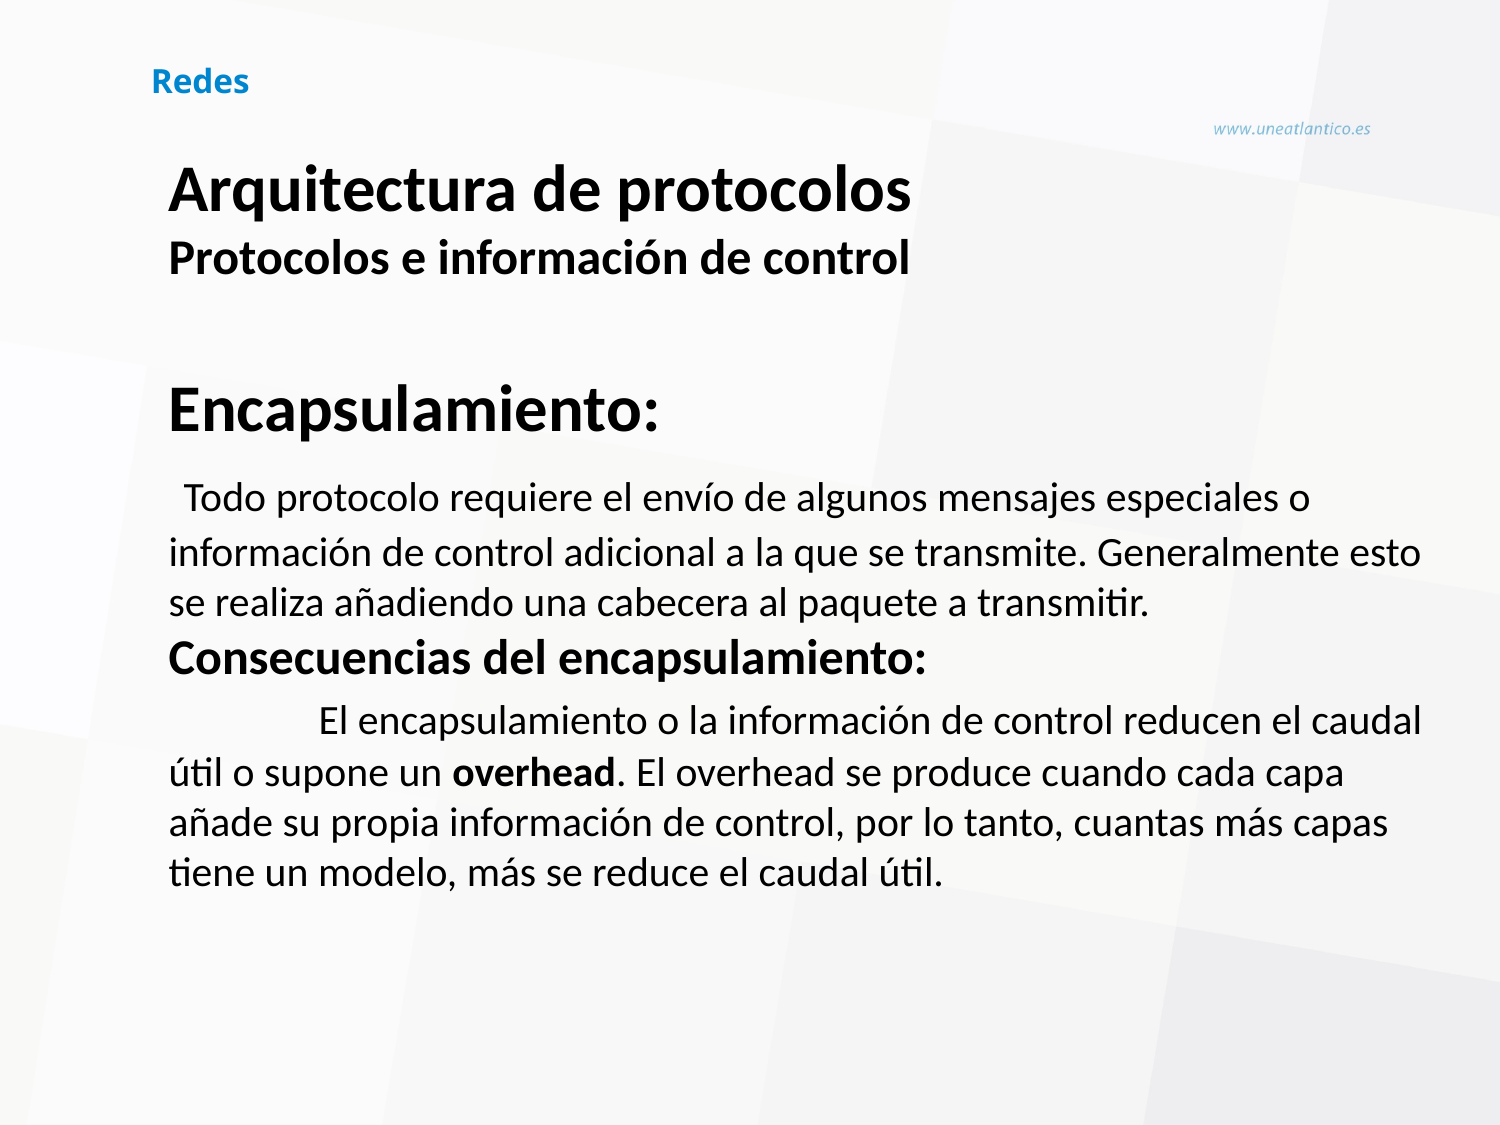

# Redes
Arquitectura de protocolos
Protocolos e información de control

Encapsulamiento:
 Todo protocolo requiere el envío de algunos mensajes especiales o información de control adicional a la que se transmite. Generalmente esto se realiza añadiendo una cabecera al paquete a transmitir.
Consecuencias del encapsulamiento:
	El encapsulamiento o la información de control reducen el caudal útil o supone un overhead. El overhead se produce cuando cada capa añade su propia información de control, por lo tanto, cuantas más capas tiene un modelo, más se reduce el caudal útil.